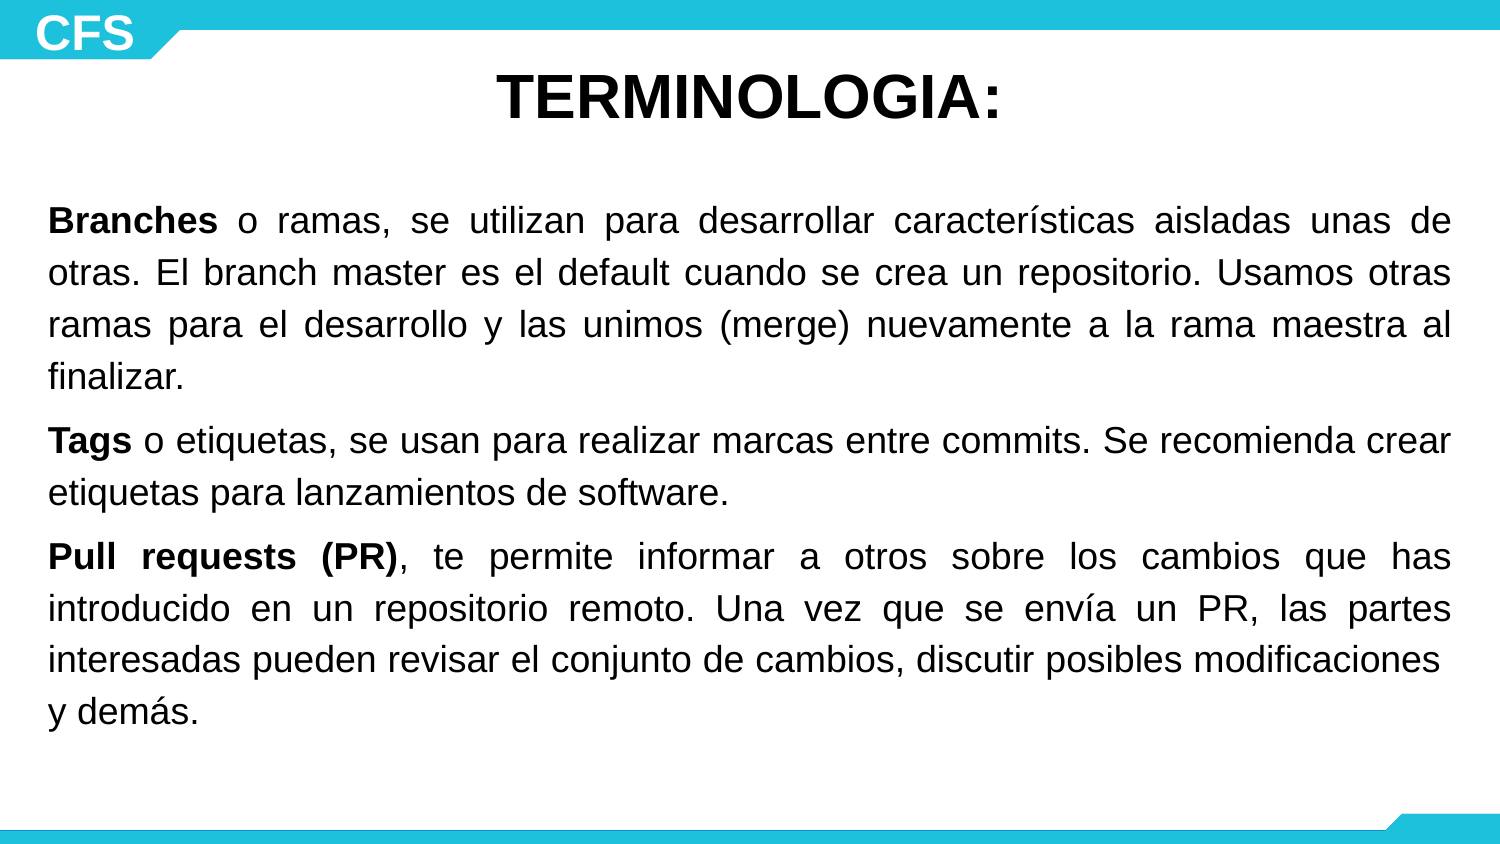

TERMINOLOGIA:
Branches o ramas, se utilizan para desarrollar características aisladas unas de otras. El branch master es el default cuando se crea un repositorio. Usamos otras ramas para el desarrollo y las unimos (merge) nuevamente a la rama maestra al finalizar.
Tags o etiquetas, se usan para realizar marcas entre commits. Se recomienda crear etiquetas para lanzamientos de software.
Pull requests (PR), te permite informar a otros sobre los cambios que has introducido en un repositorio remoto. Una vez que se envía un PR, las partes interesadas pueden revisar el conjunto de cambios, discutir posibles modificaciones  y demás.